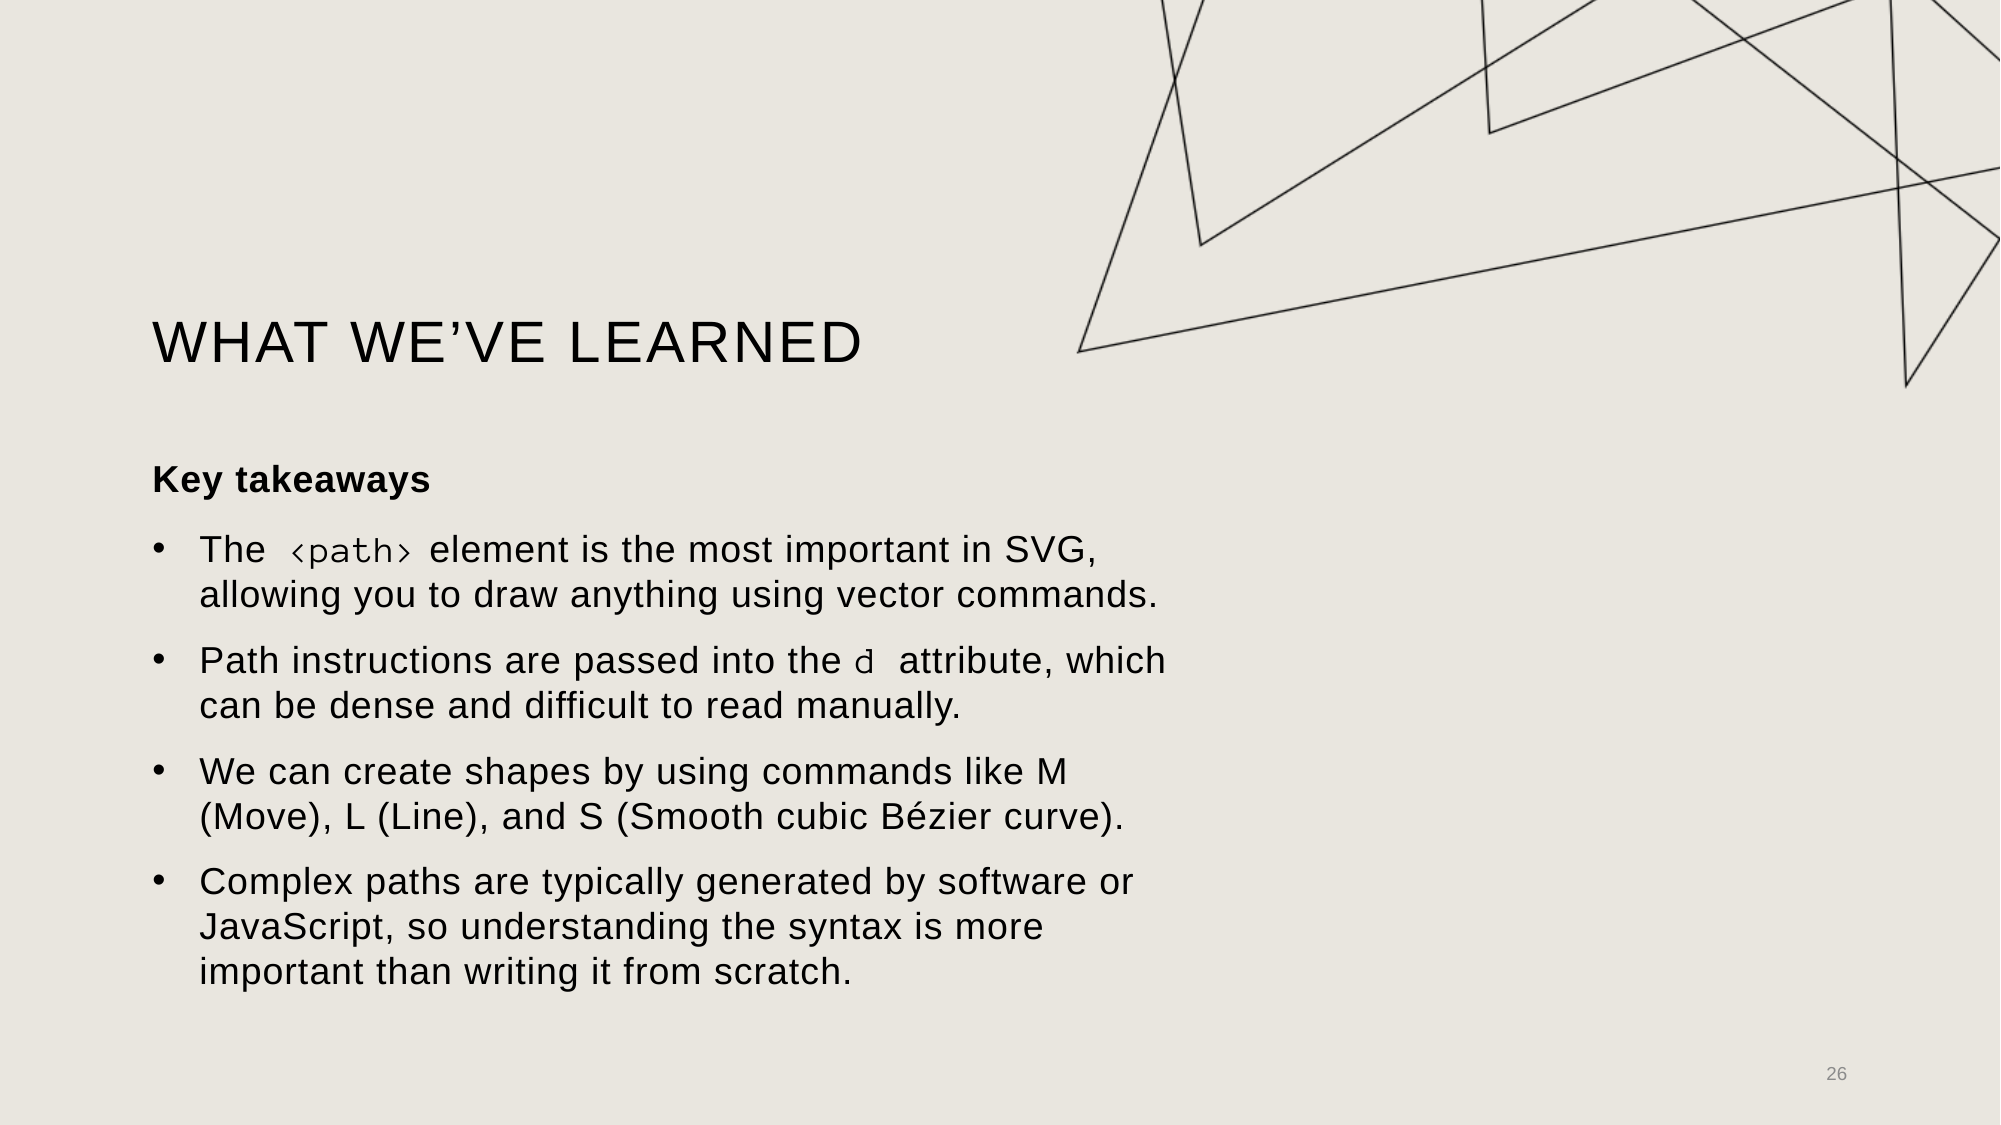

# What we’ve learned
Key takeaways

The <path> element is the most important in SVG, allowing you to draw anything using vector commands.
Path instructions are passed into the d attribute, which can be dense and difficult to read manually.
We can create shapes by using commands like M (Move), L (Line), and S (Smooth cubic Bézier curve).
Complex paths are typically generated by software or JavaScript, so understanding the syntax is more important than writing it from scratch.

26